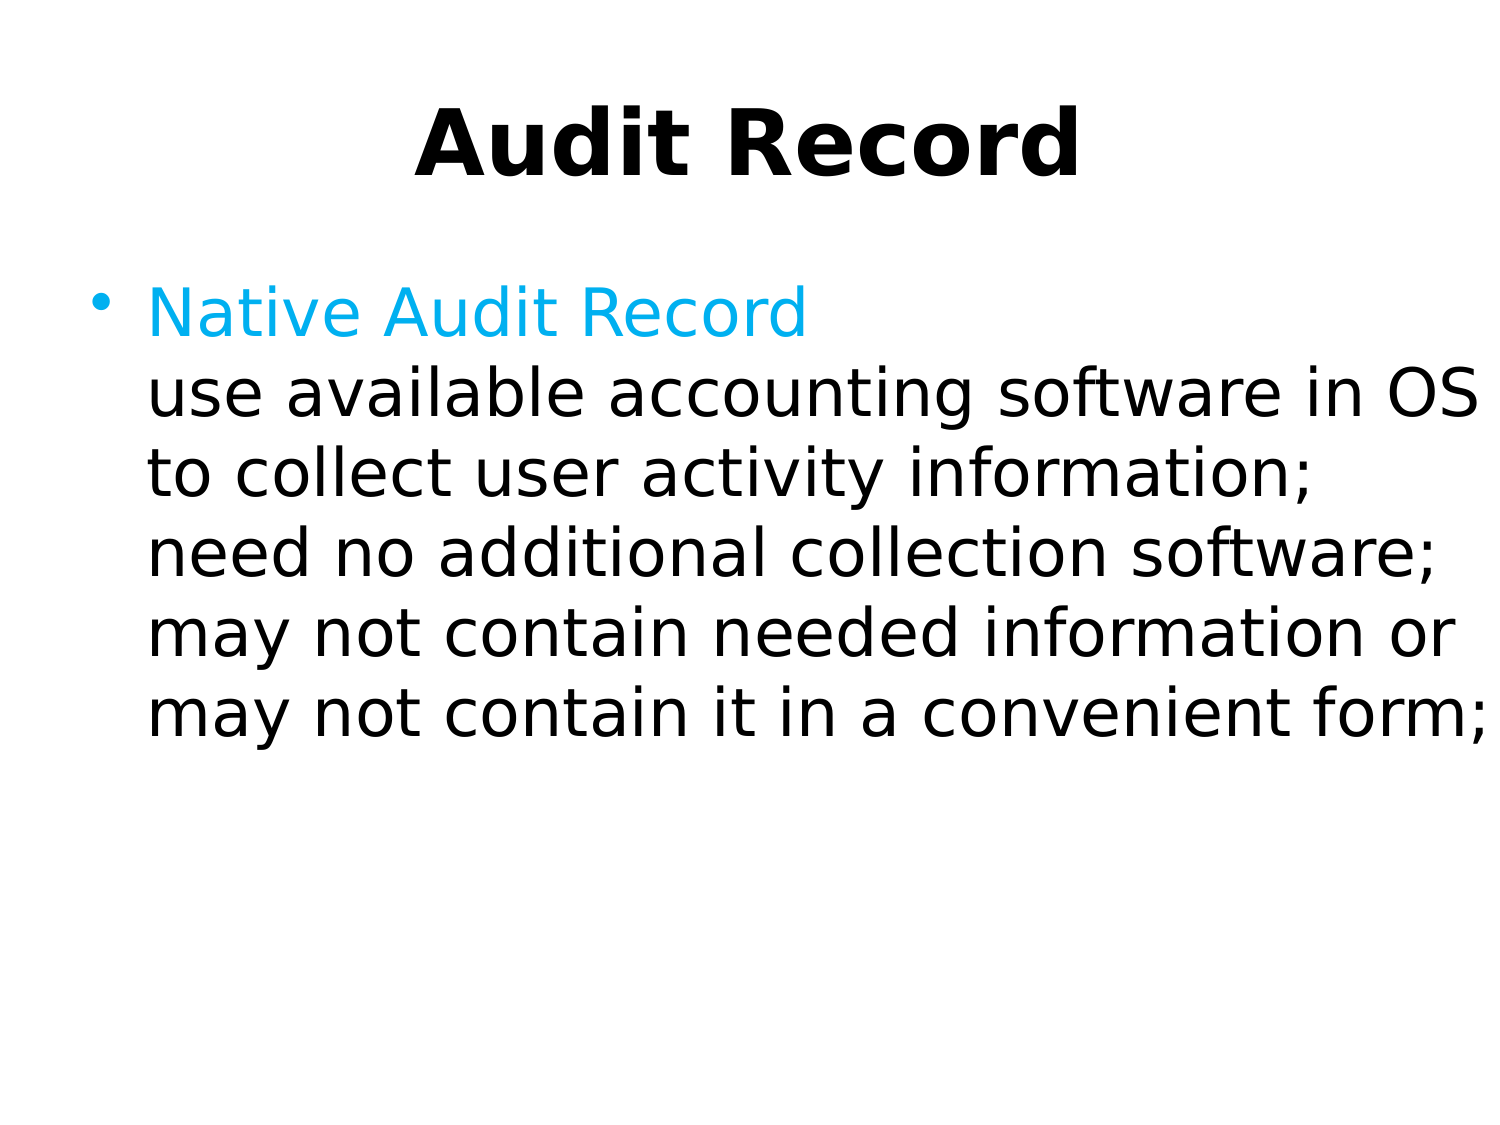

# Audit Record
Native Audit Record                               use available accounting software in OS to collect user activity information;  need no additional collection software; may not contain needed information or may not contain it in a convenient form;